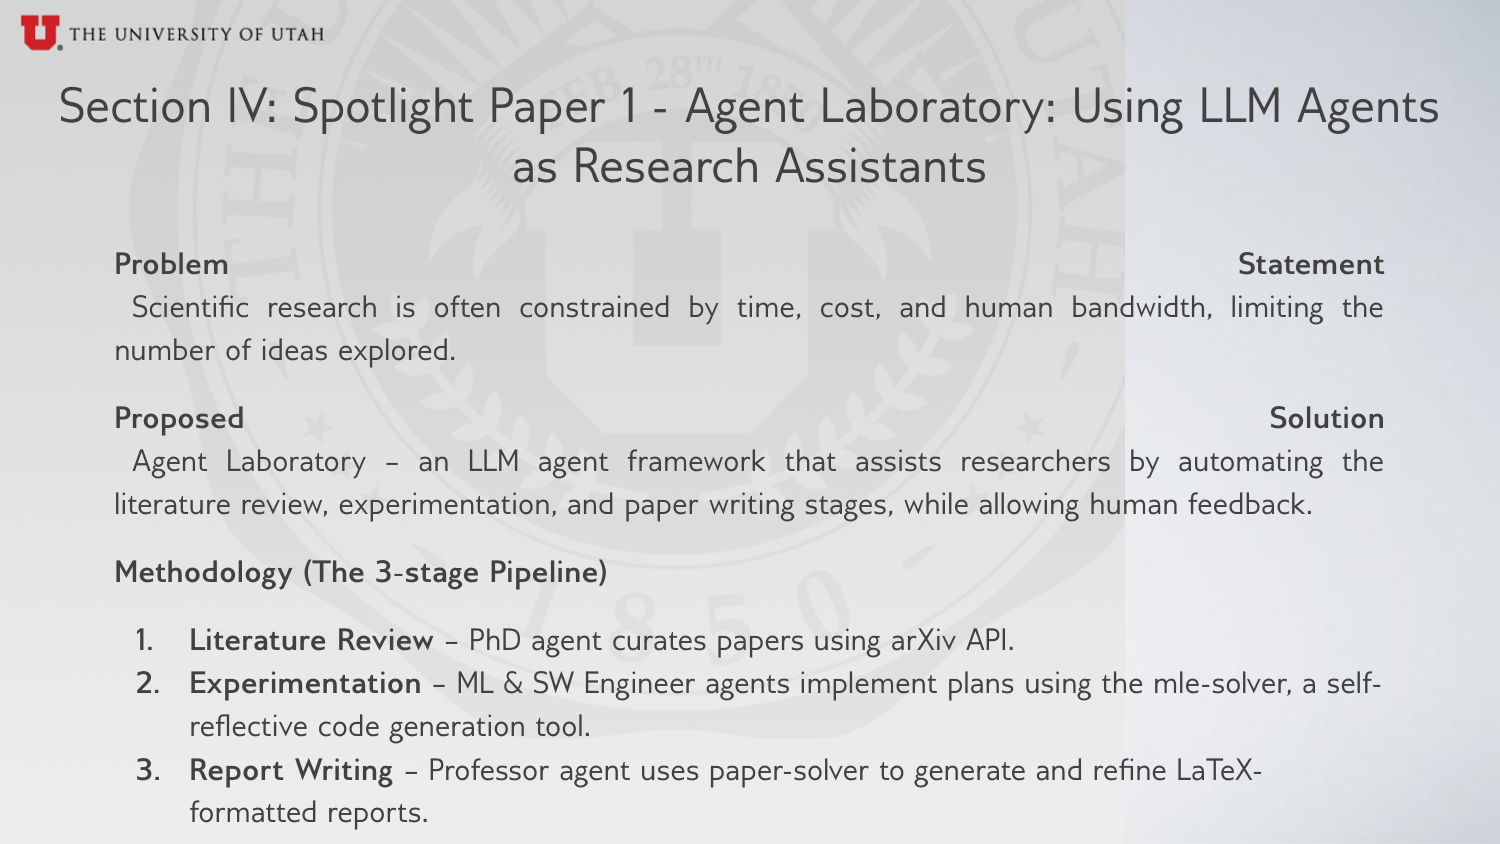

Section IV: Spotlight Paper 1 - Agent Laboratory: Using LLM Agents as Research Assistants
Problem Statement
 Scientific research is often constrained by time, cost, and human bandwidth, limiting the number of ideas explored.
Proposed Solution
 Agent Laboratory – an LLM agent framework that assists researchers by automating the literature review, experimentation, and paper writing stages, while allowing human feedback.
Methodology (The 3-stage Pipeline)
Literature Review – PhD agent curates papers using arXiv API.
Experimentation – ML & SW Engineer agents implement plans using the mle-solver, a self-reflective code generation tool.
Report Writing – Professor agent uses paper-solver to generate and refine LaTeX-formatted reports.